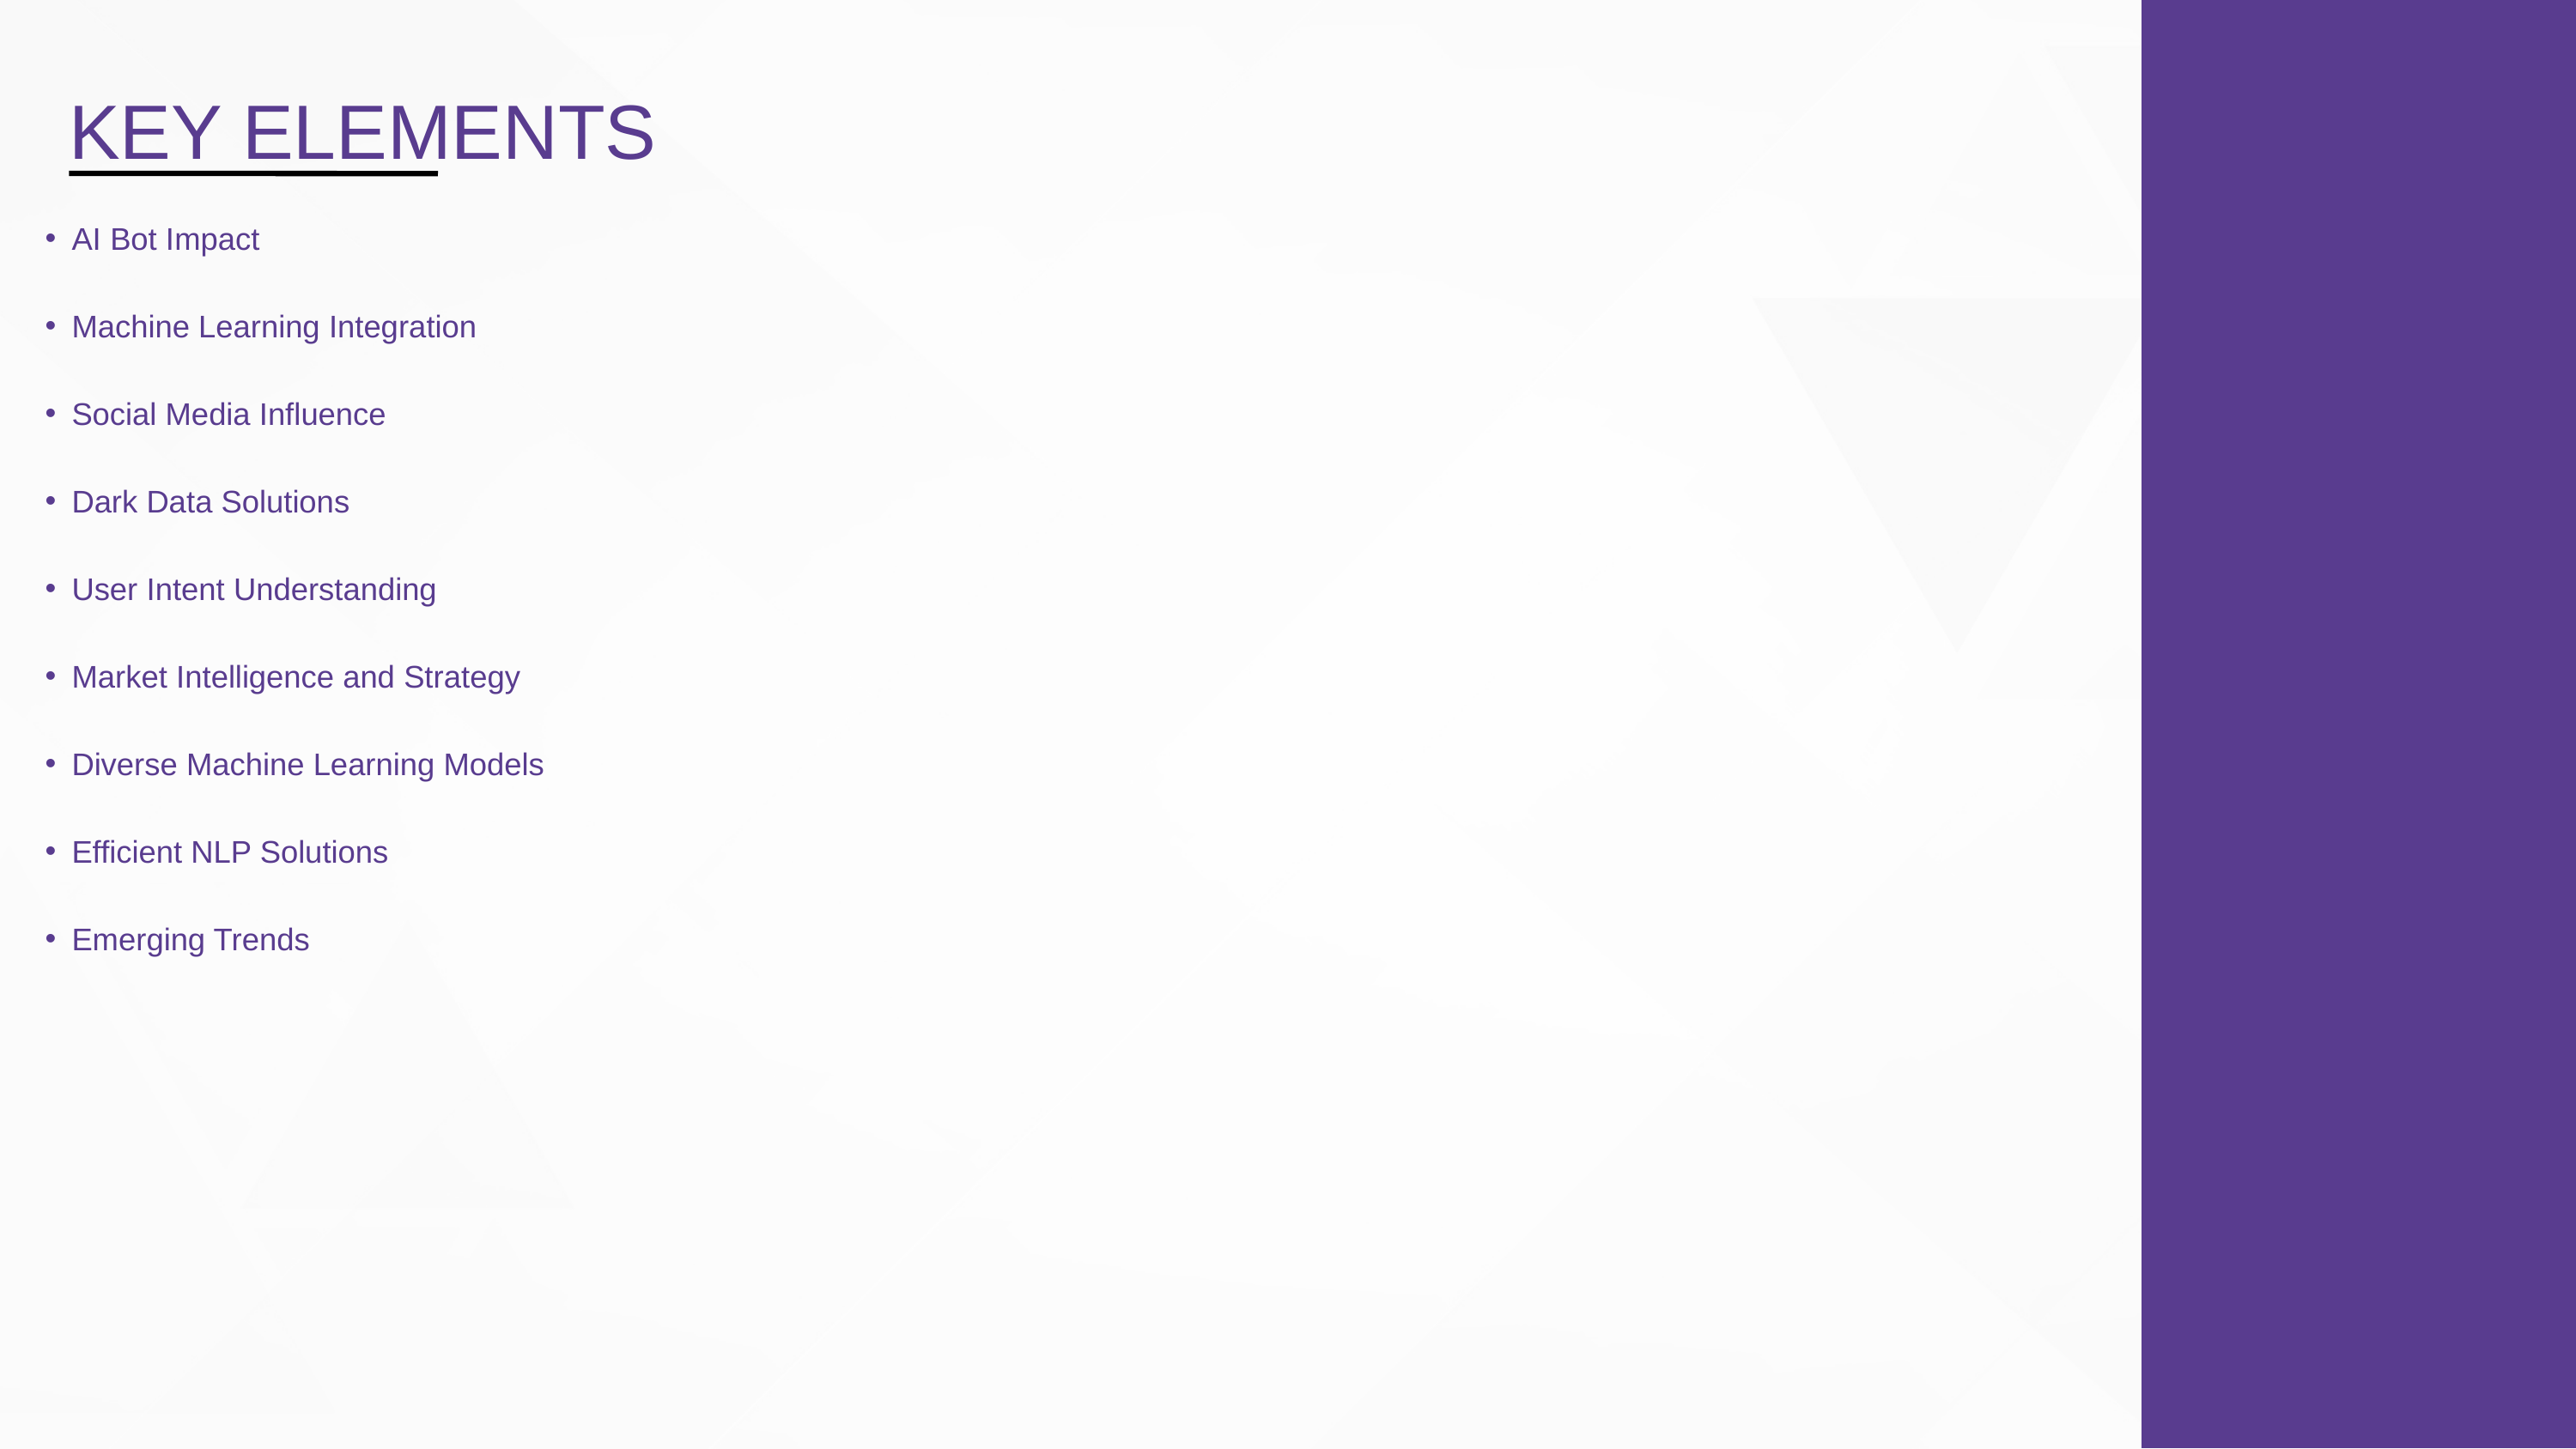

KEY ELEMENTS

AI Bot Impact

Machine Learning Integration

Social Media Influence

Dark Data Solutions

User Intent Understanding

Market Intelligence and Strategy

Diverse Machine Learning Models

Efficient NLP Solutions

Emerging Trends